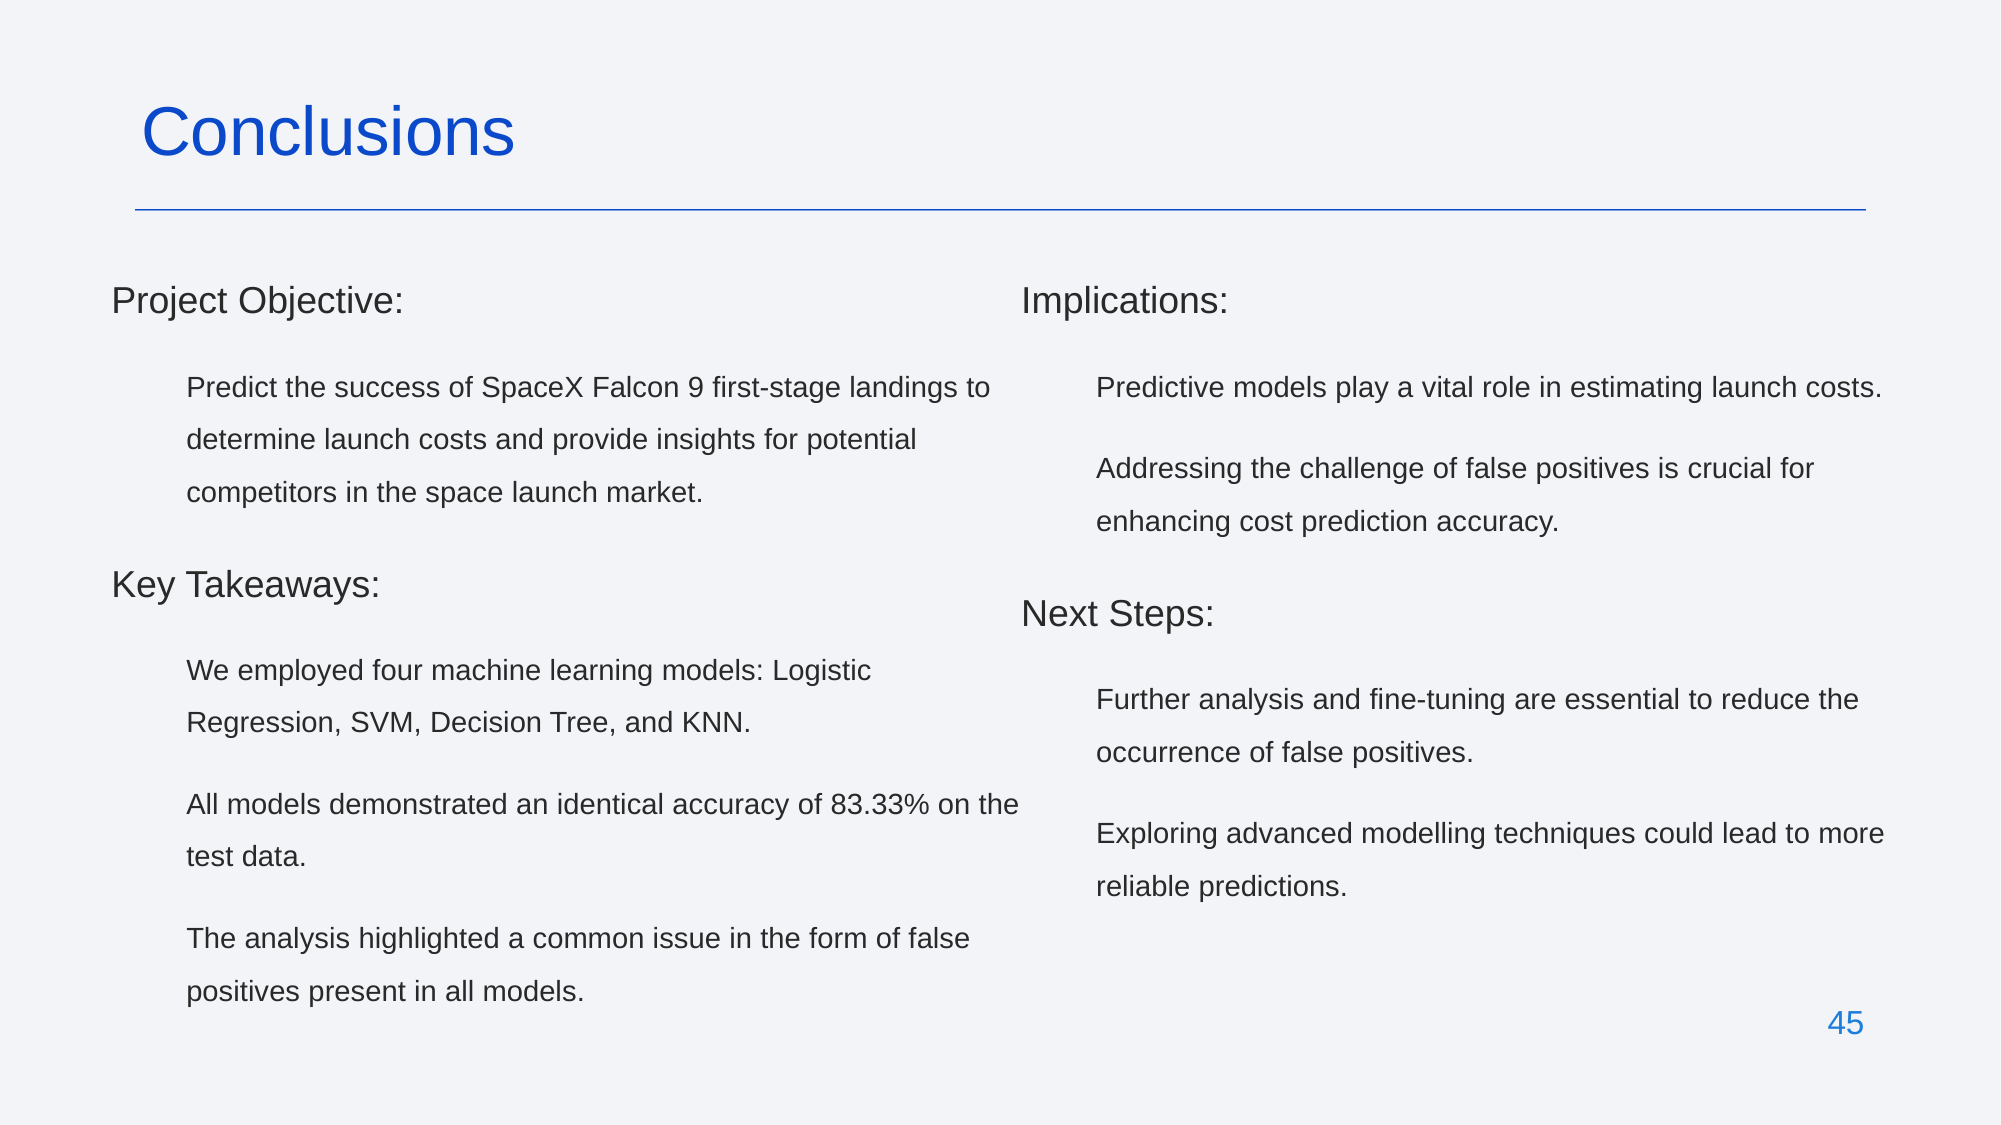

Conclusions
Project Objective:
Predict the success of SpaceX Falcon 9 first-stage landings to determine launch costs and provide insights for potential competitors in the space launch market.
Key Takeaways:
We employed four machine learning models: Logistic Regression, SVM, Decision Tree, and KNN.
All models demonstrated an identical accuracy of 83.33% on the test data.
The analysis highlighted a common issue in the form of false positives present in all models.
Implications:
Predictive models play a vital role in estimating launch costs.
Addressing the challenge of false positives is crucial for enhancing cost prediction accuracy.
Next Steps:
Further analysis and fine-tuning are essential to reduce the occurrence of false positives.
Exploring advanced modelling techniques could lead to more reliable predictions.

45